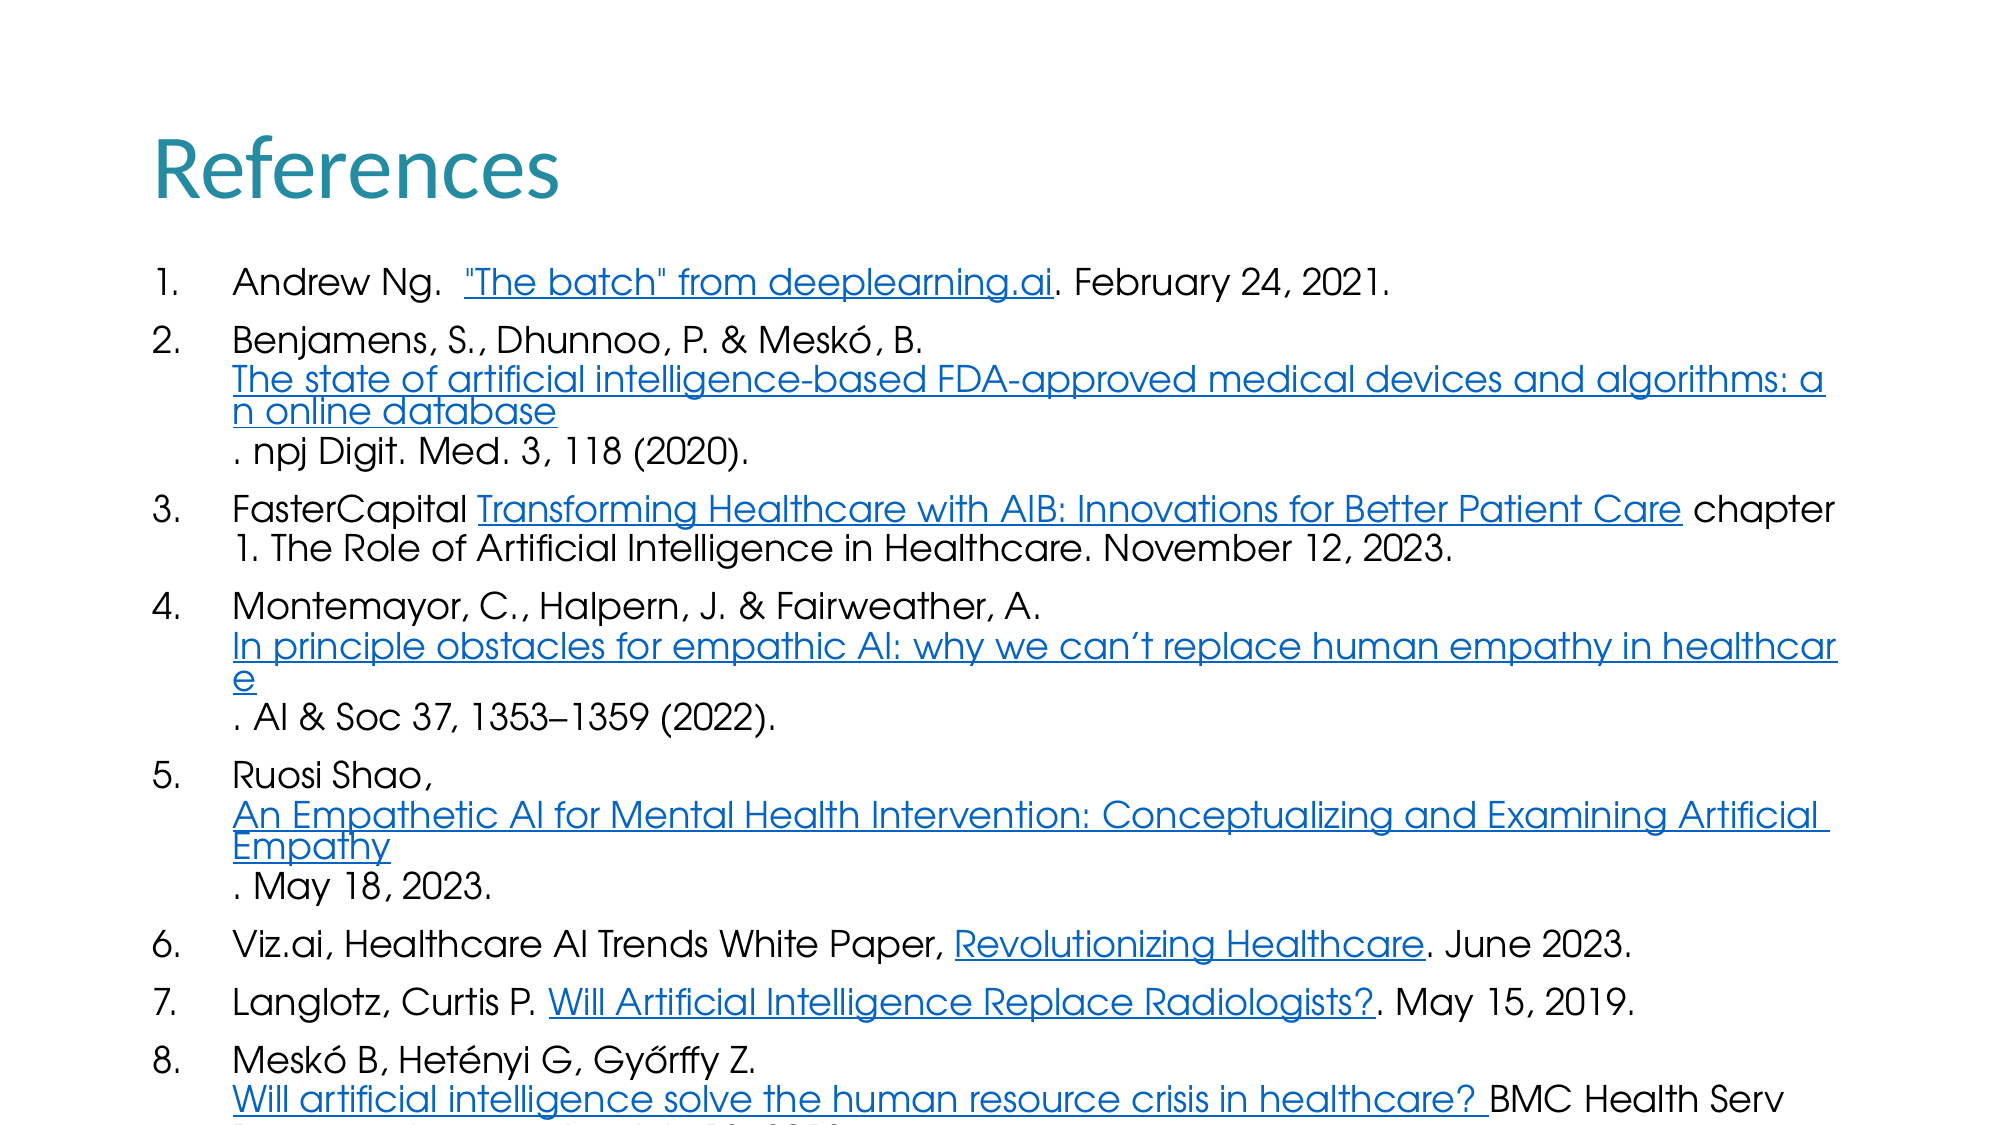

# References
Andrew Ng.  "The batch" from deeplearning.ai. February 24, 2021.
Benjamens, S., Dhunnoo, P. & Meskó, B. The state of artificial intelligence-based FDA-approved medical devices and algorithms: an online database. npj Digit. Med. 3, 118 (2020).
FasterCapital Transforming Healthcare with AIB: Innovations for Better Patient Care chapter 1. The Role of Artificial Intelligence in Healthcare. November 12, 2023.
Montemayor, C., Halpern, J. & Fairweather, A. In principle obstacles for empathic AI: why we can’t replace human empathy in healthcare. AI & Soc 37, 1353–1359 (2022).
Ruosi Shao, An Empathetic AI for Mental Health Intervention: Conceptualizing and Examining Artificial Empathy. May 18, 2023.
Viz.ai, Healthcare AI Trends White Paper, Revolutionizing Healthcare. June 2023.
Langlotz, Curtis P. Will Artificial Intelligence Replace Radiologists?. May 15, 2019.
Meskó B, Hetényi G, Győrffy Z. Will artificial intelligence solve the human resource crisis in healthcare? BMC Health Serv Res (conclusion only). July 13, 2018.